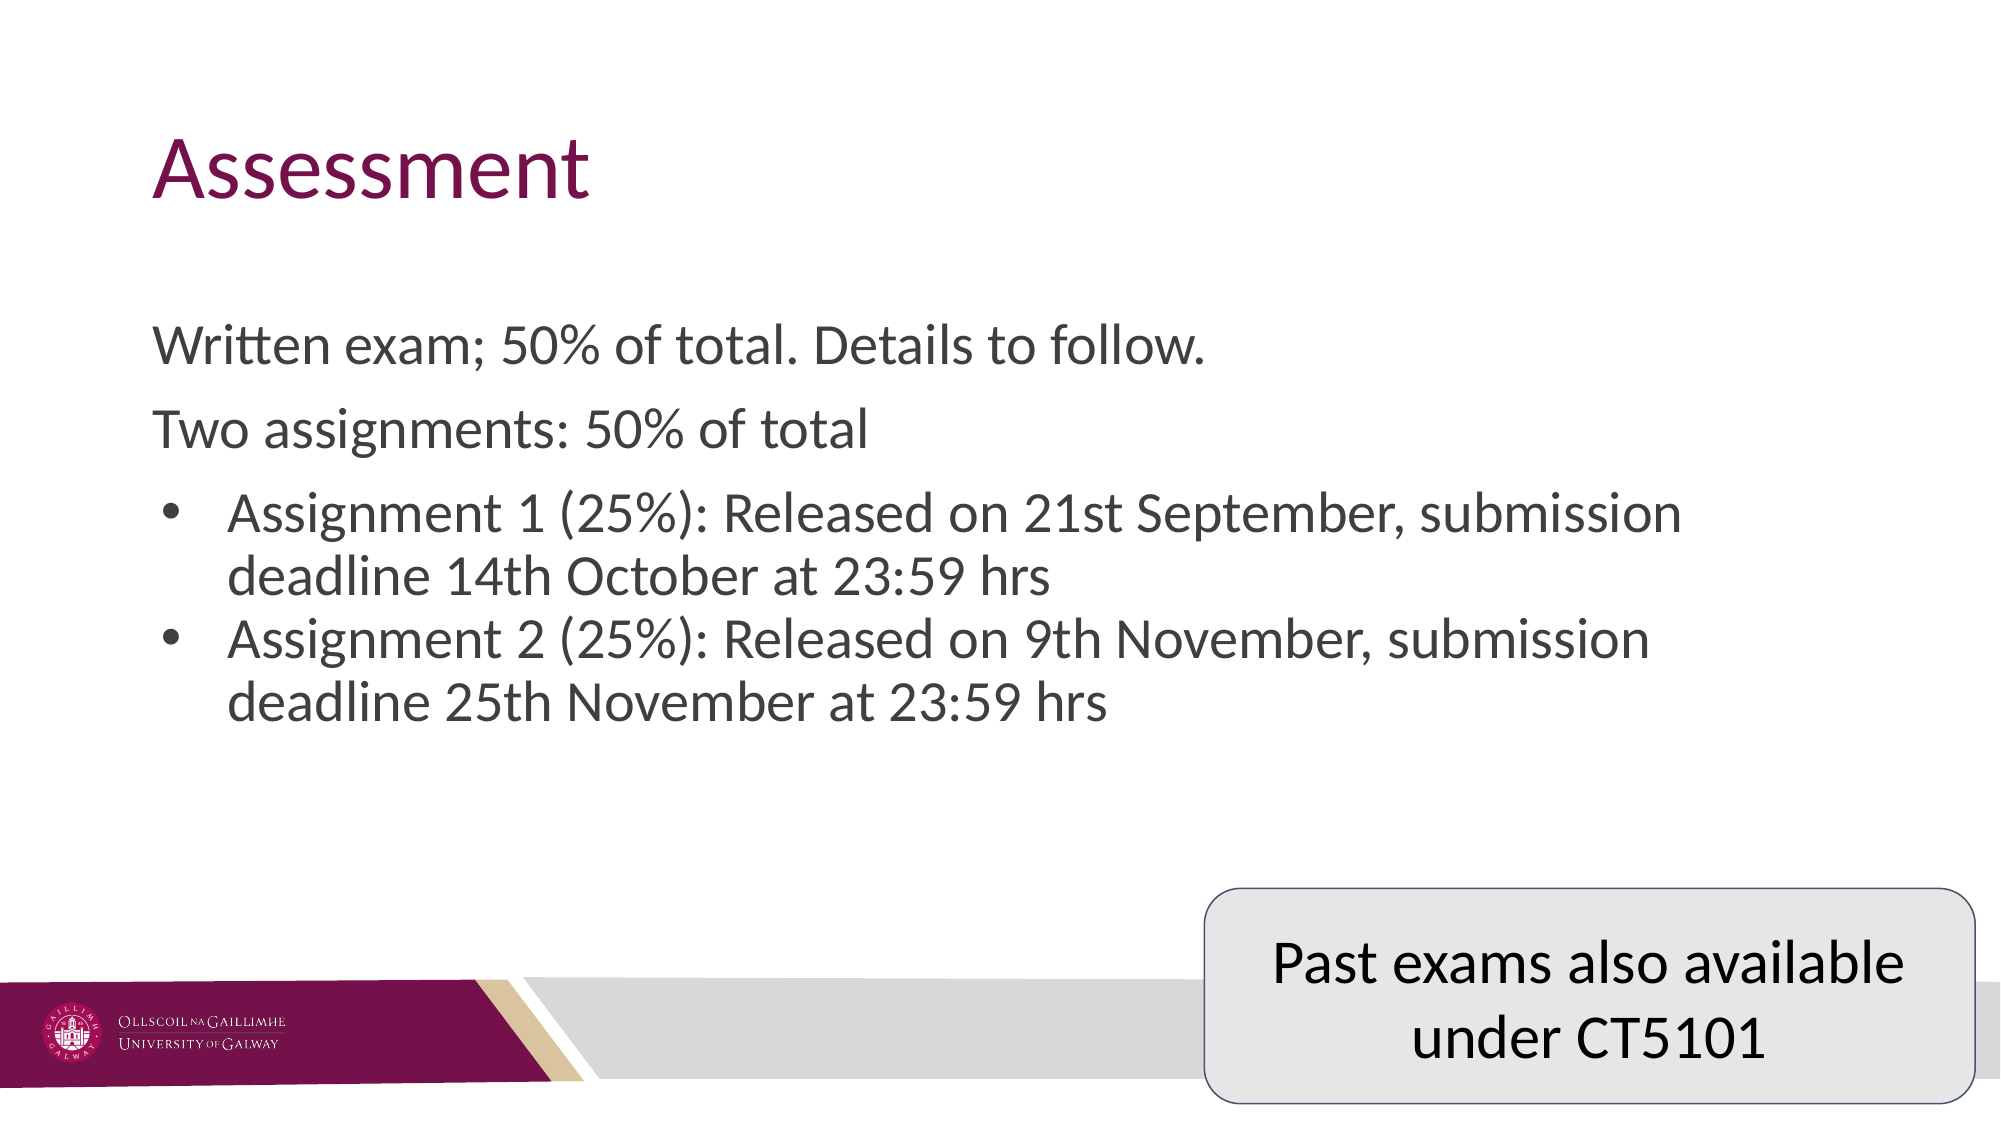

# Assessment
Written exam; 50% of total. Details to follow.
Two assignments: 50% of total
Assignment 1 (25%): Released on 21st September, submission deadline 14th October at 23:59 hrs
Assignment 2 (25%): Released on 9th November, submission deadline 25th November at 23:59 hrs

Past exams also available under CT5101